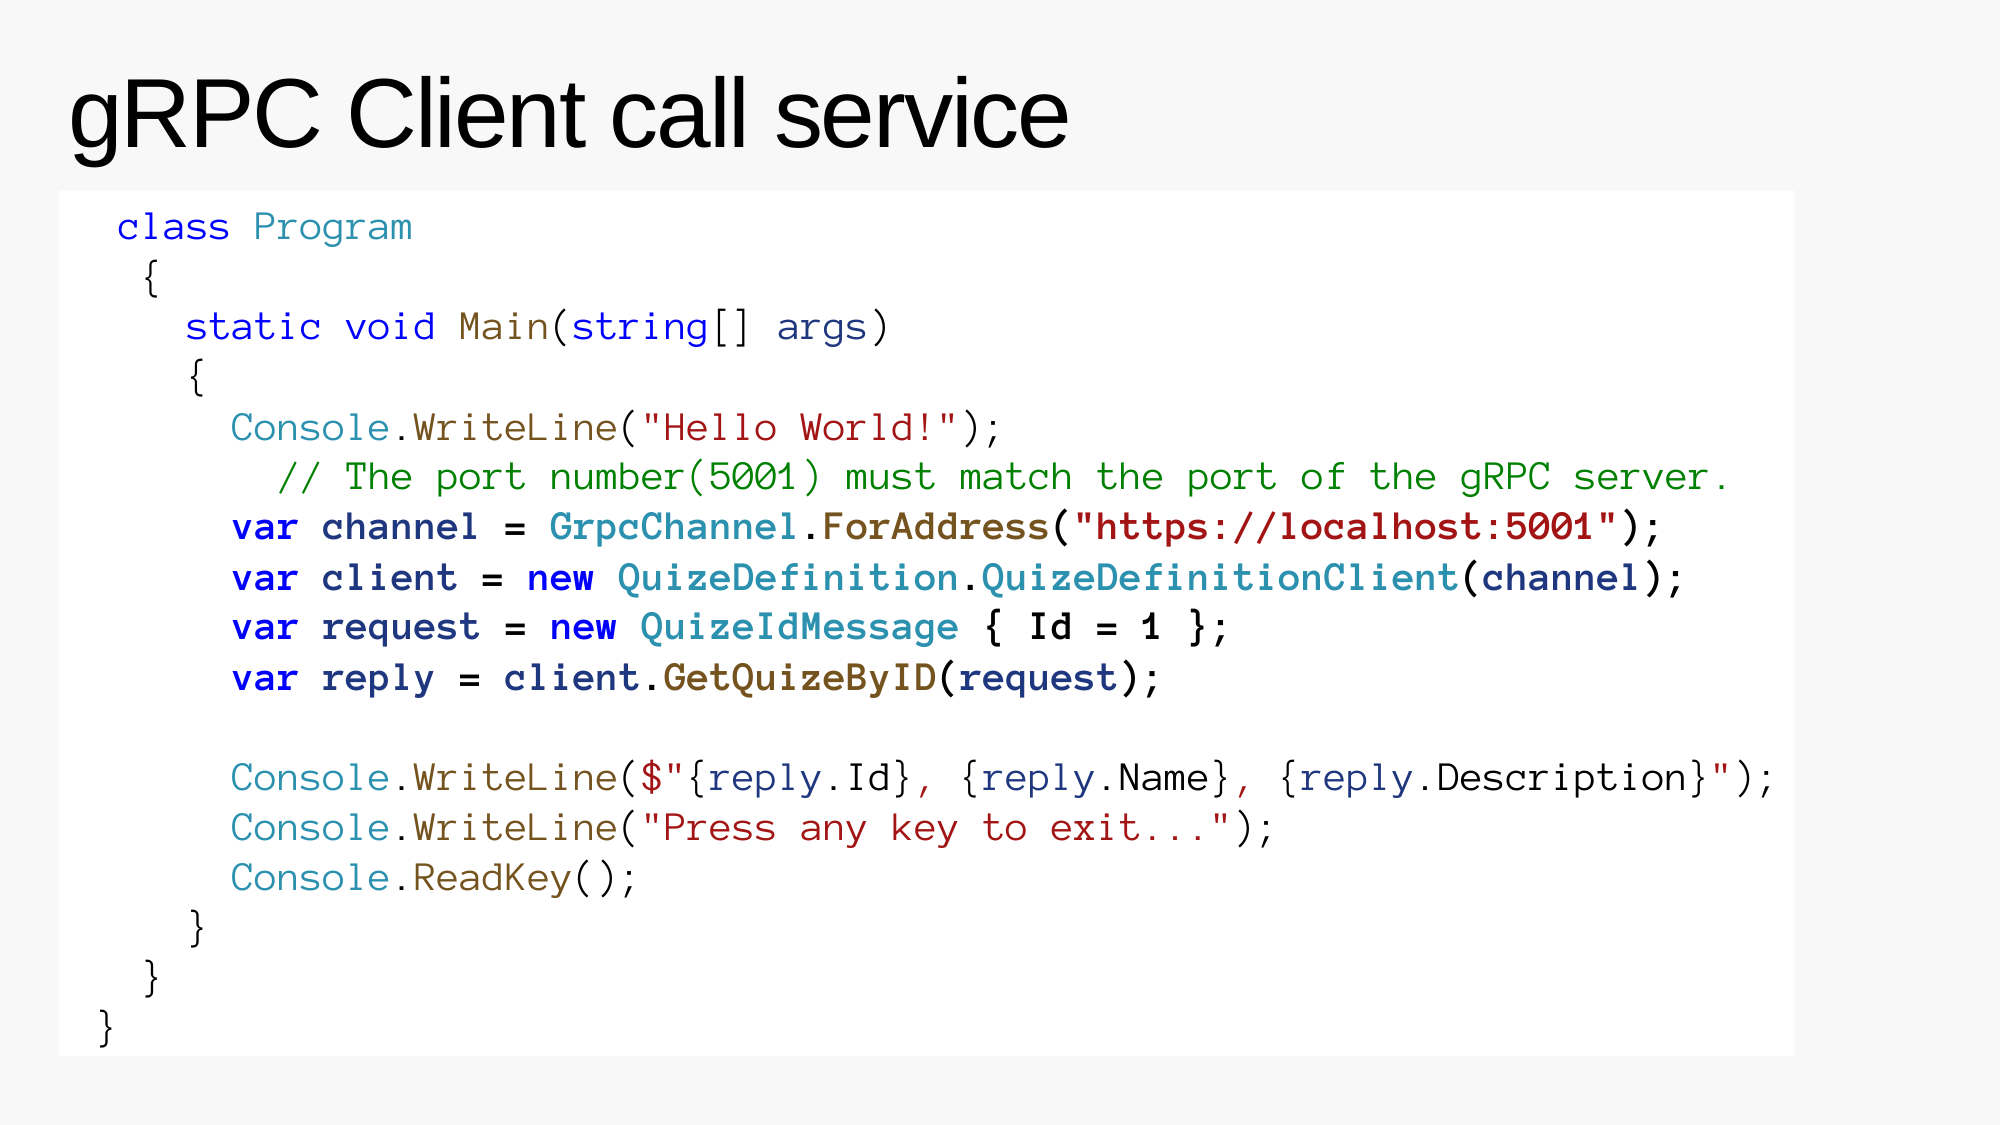

# gRPC Client call service
  class Program
   {
     static void Main(string[] args)
     {
       Console.WriteLine("Hello World!");
         // The port number(5001) must match the port of the gRPC server.
       var channel = GrpcChannel.ForAddress("https://localhost:5001");
       var client = new QuizeDefinition.QuizeDefinitionClient(channel);
       var request = new QuizeIdMessage { Id = 1 };
       var reply = client.GetQuizeByID(request);

       Console.WriteLine($"{reply.Id}, {reply.Name}, {reply.Description}");
       Console.WriteLine("Press any key to exit...");
       Console.ReadKey();
     }
   }
 }